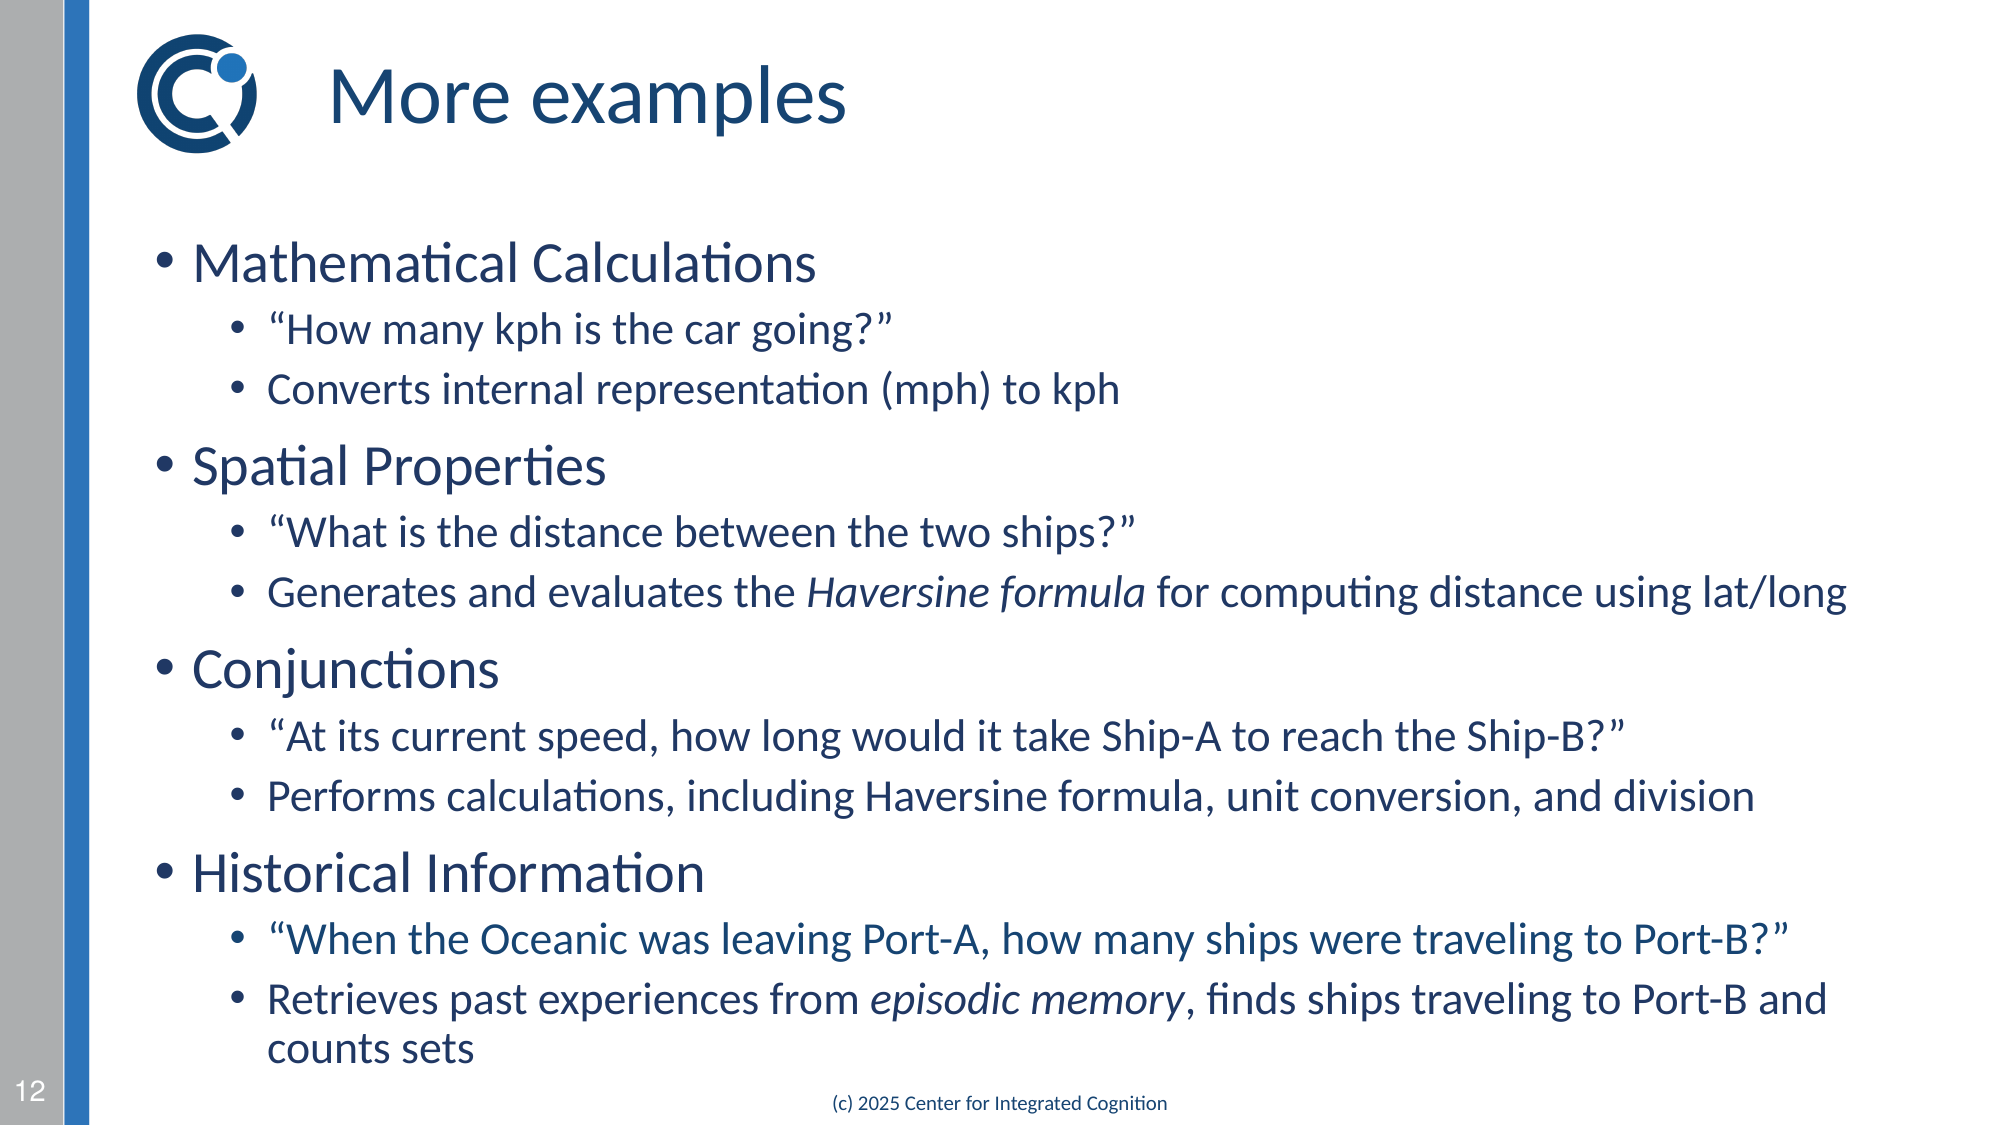

# More examples
Mathematical Calculations
“How many kph is the car going?”
Converts internal representation (mph) to kph
Spatial Properties
“What is the distance between the two ships?”
Generates and evaluates the Haversine formula for computing distance using lat/long
Conjunctions
“At its current speed, how long would it take Ship-A to reach the Ship-B?”
Performs calculations, including Haversine formula, unit conversion, and division
Historical Information
“When the Oceanic was leaving Port-A, how many ships were traveling to Port-B?”
Retrieves past experiences from episodic memory, finds ships traveling to Port-B and counts sets
12
(c) 2025 Center for Integrated Cognition